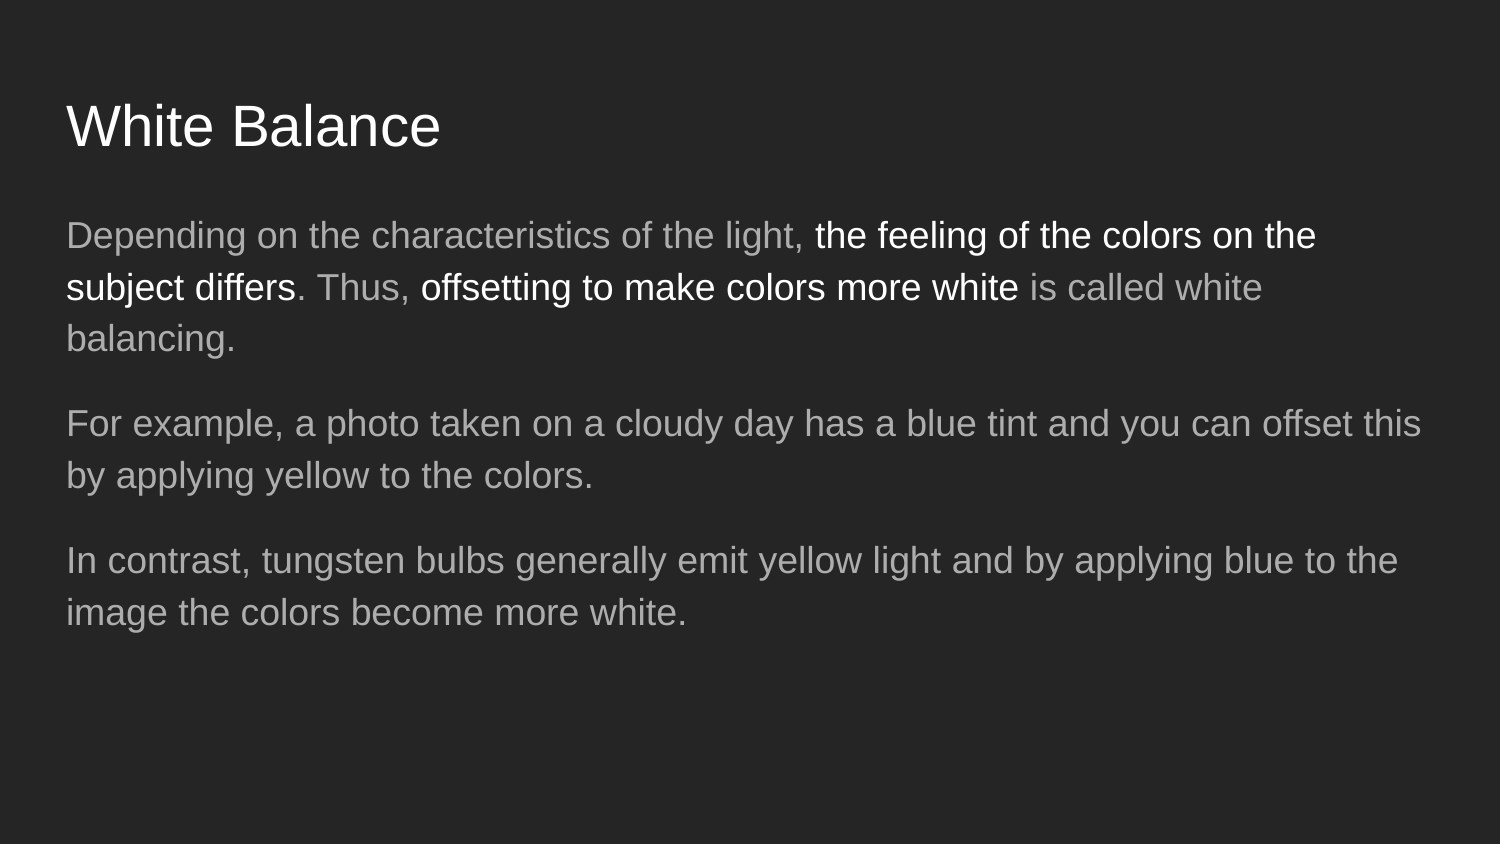

# White Balance
Depending on the characteristics of the light, the feeling of the colors on the subject differs. Thus, offsetting to make colors more white is called white balancing.
For example, a photo taken on a cloudy day has a blue tint and you can offset this by applying yellow to the colors.
In contrast, tungsten bulbs generally emit yellow light and by applying blue to the image the colors become more white.